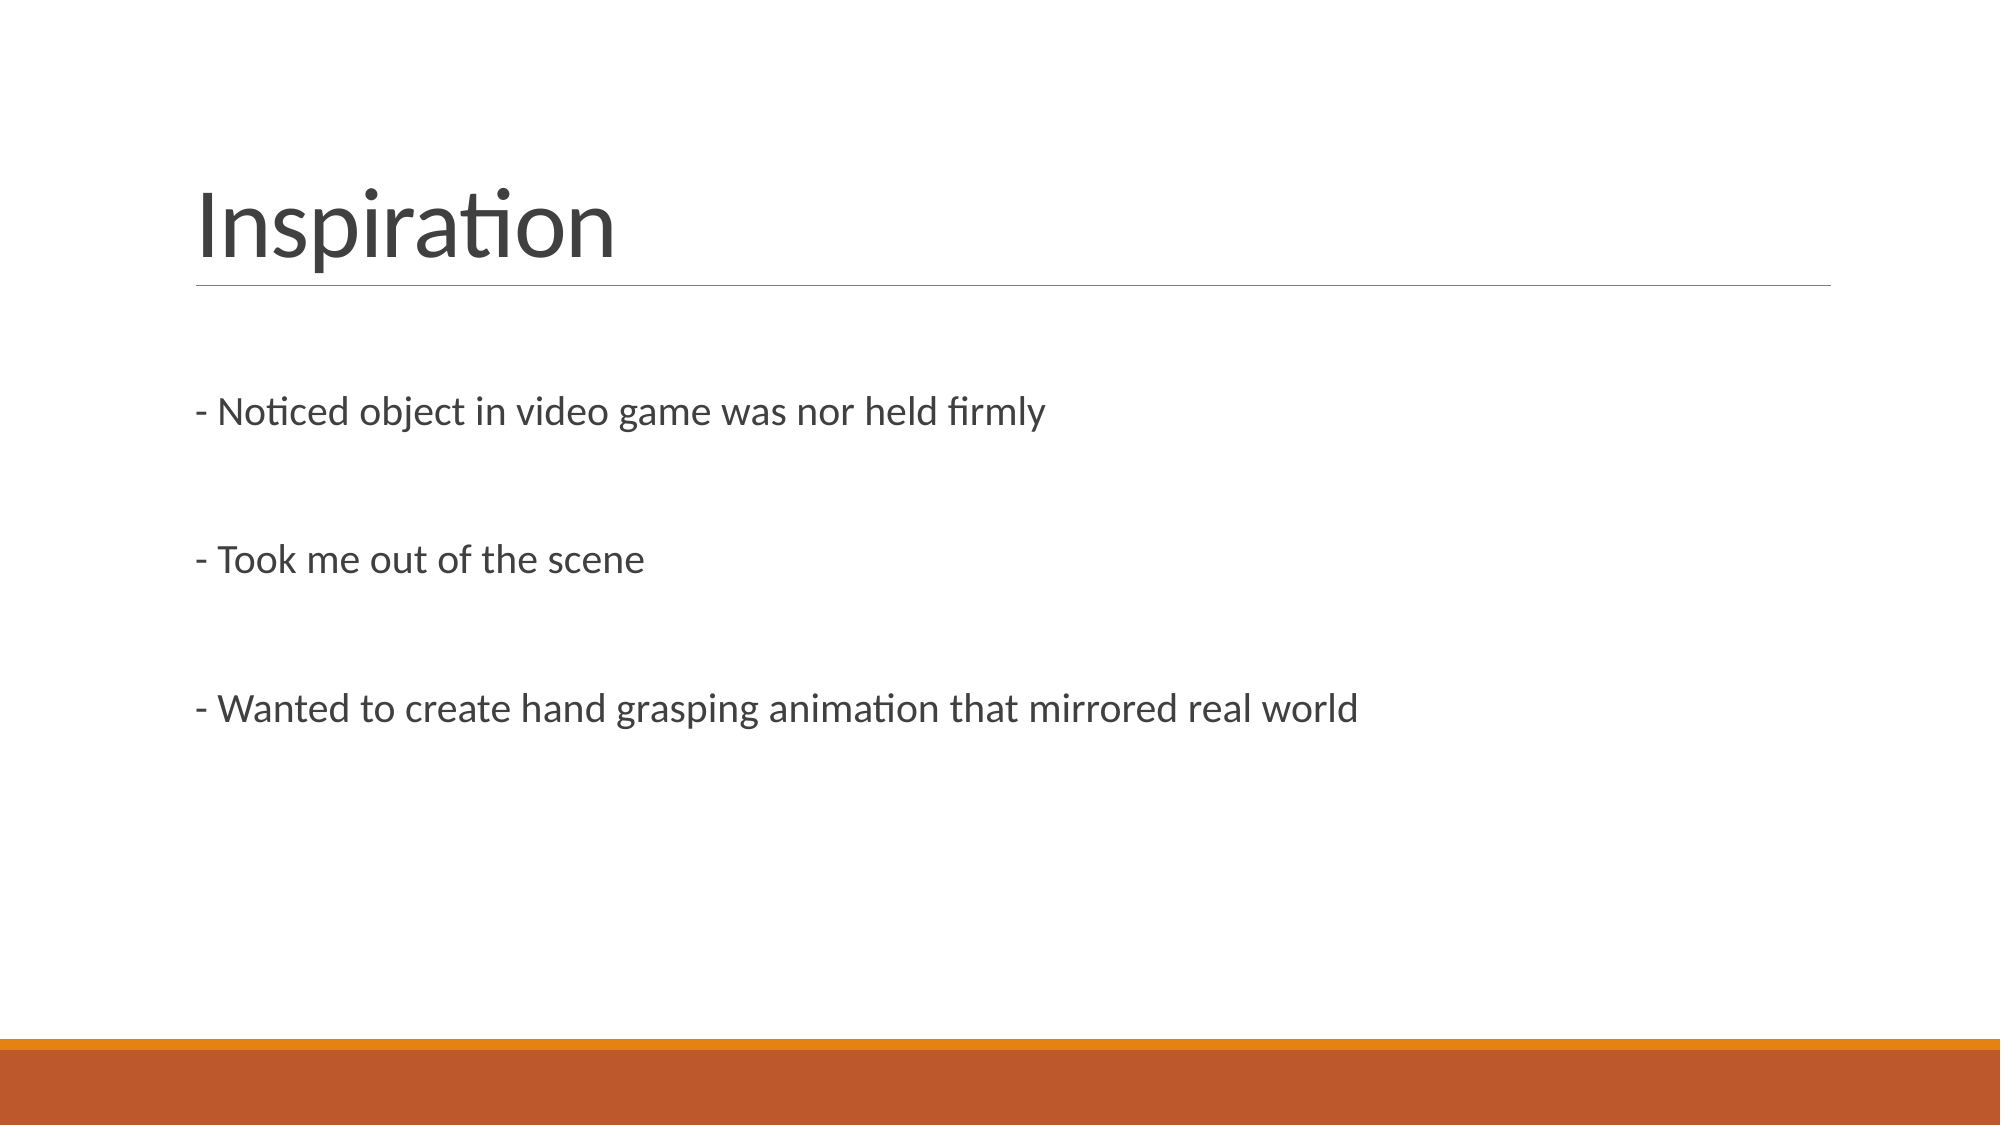

# Inspiration

- Noticed object in video game was nor held firmly

- Took me out of the scene

- Wanted to create hand grasping animation that mirrored real world